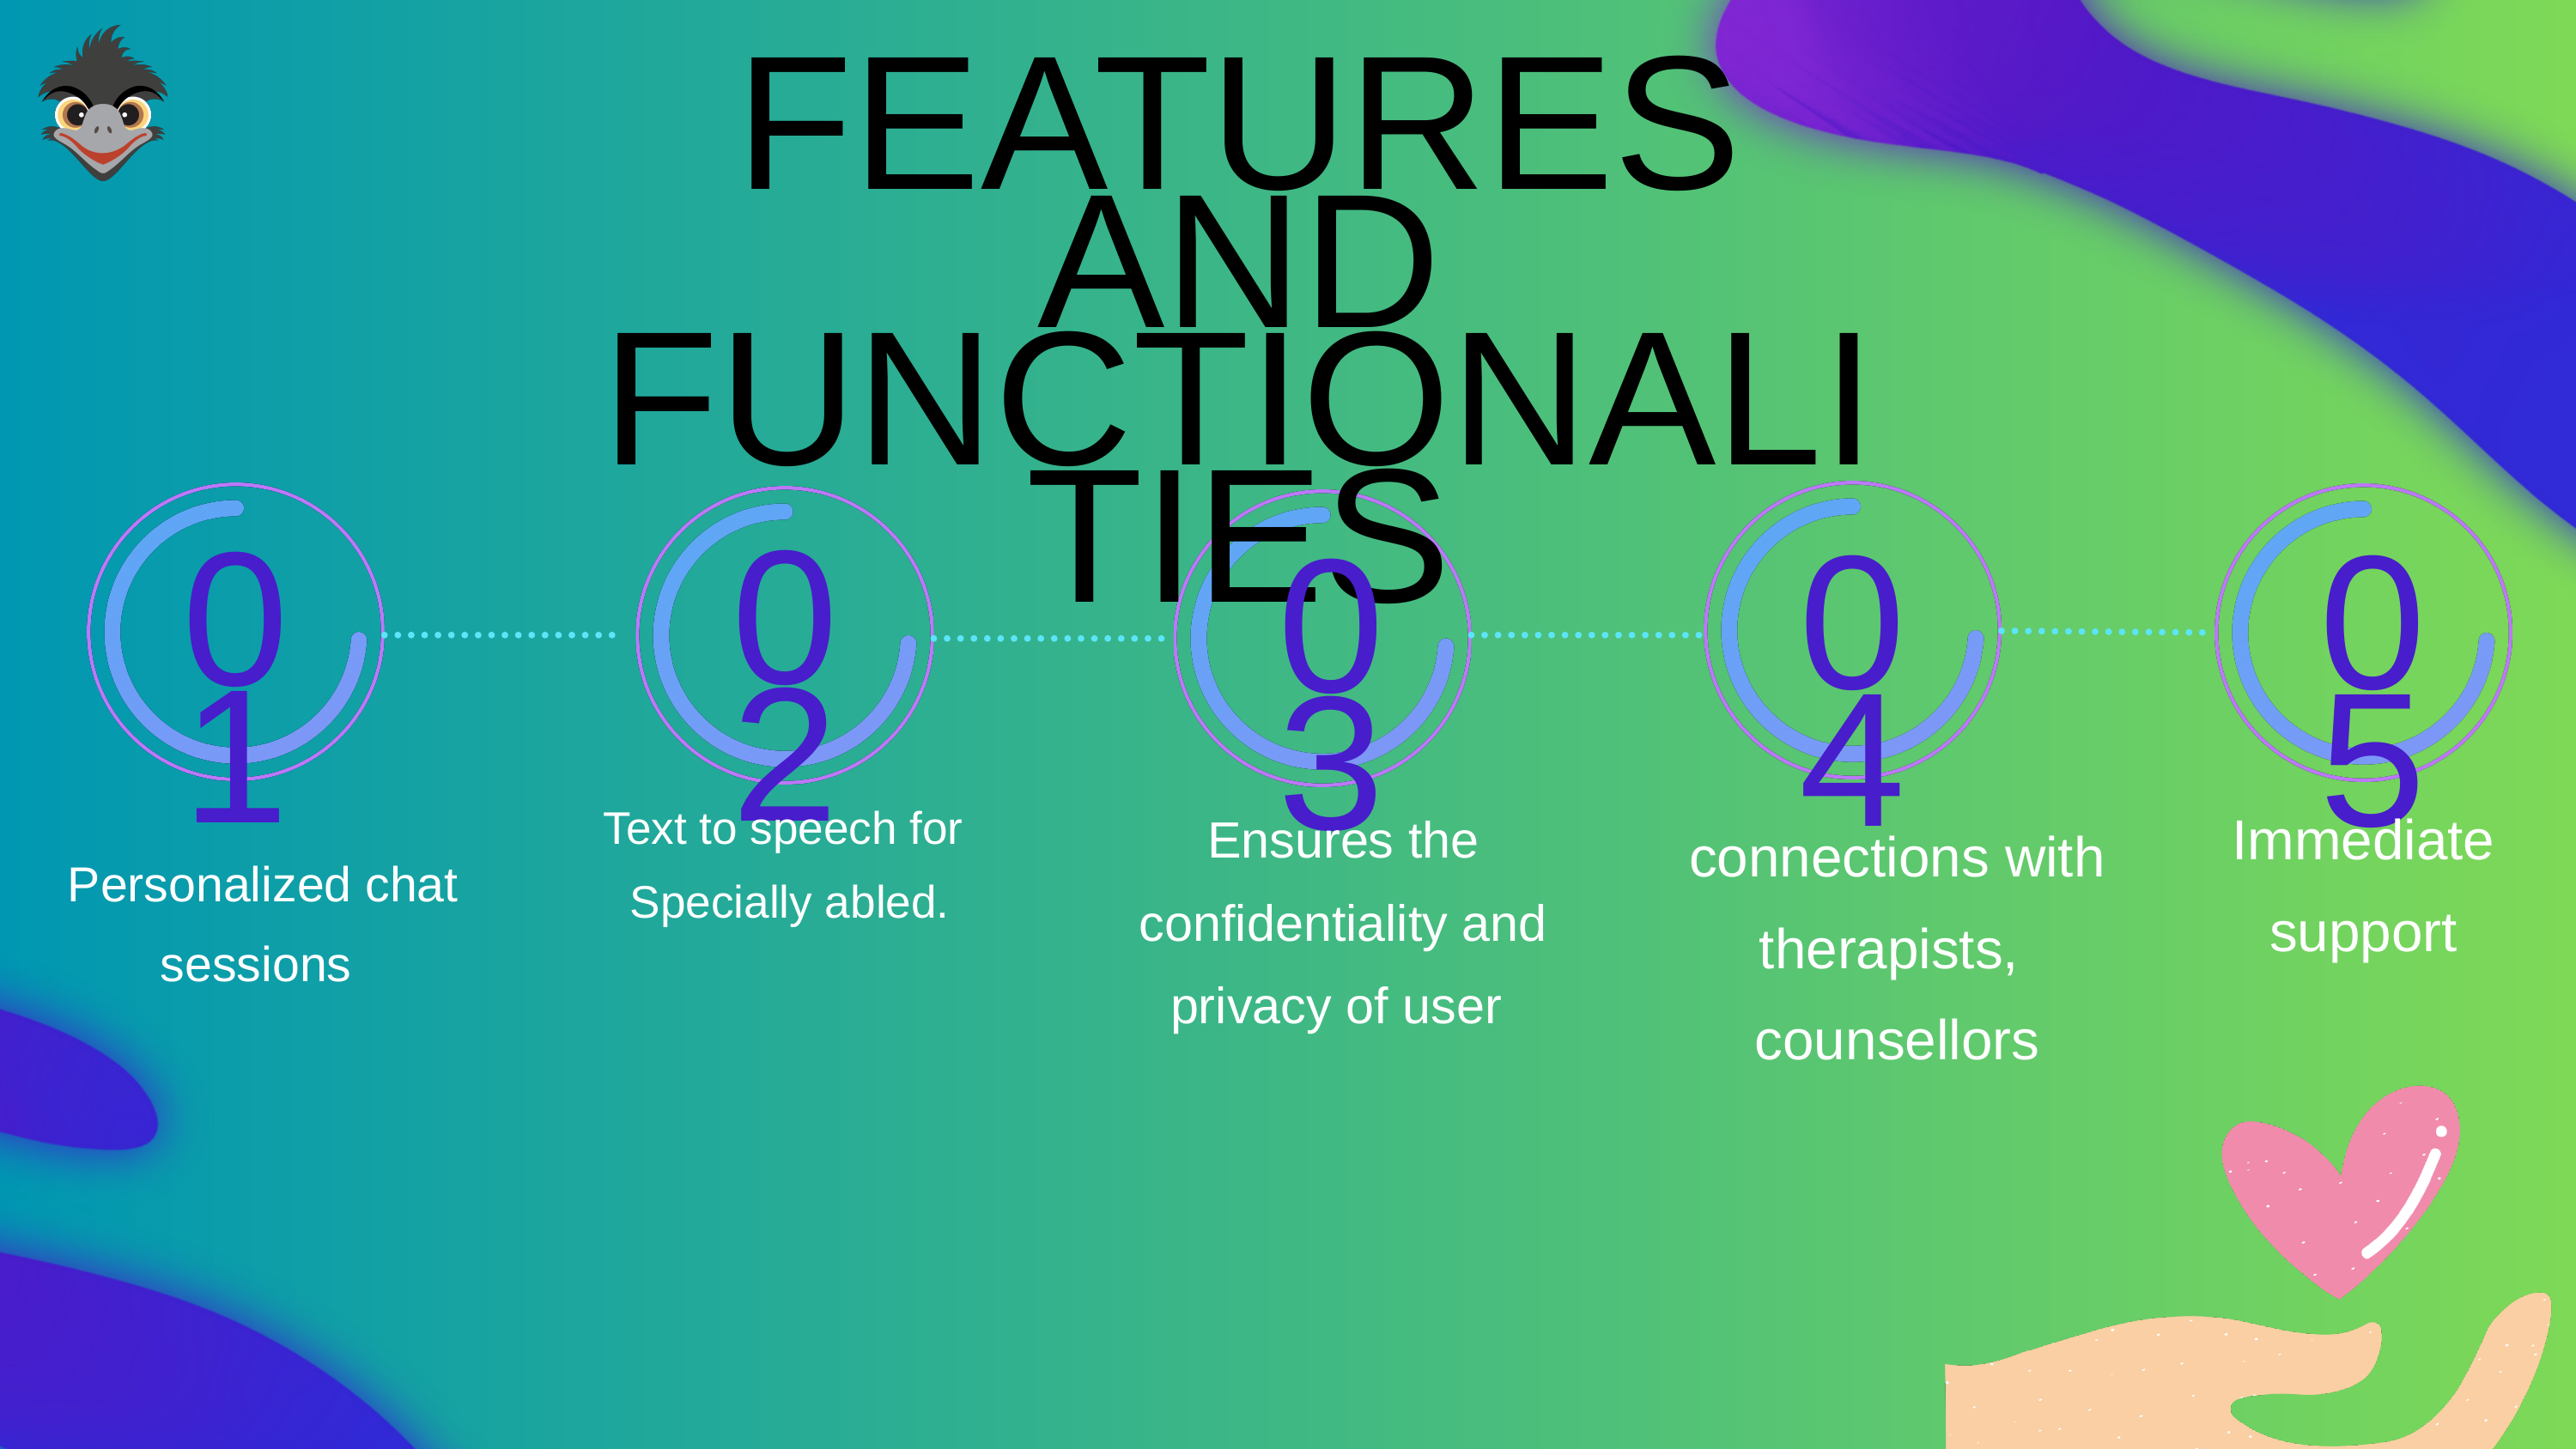

FEATURES AND FUNCTIONALITIES

02
01
04
05
03

Text to speech for
Specially abled.
Immediate support
Ensures the confidentiality and privacy of user
connections with therapists,  counsellors
Personalized chat sessions